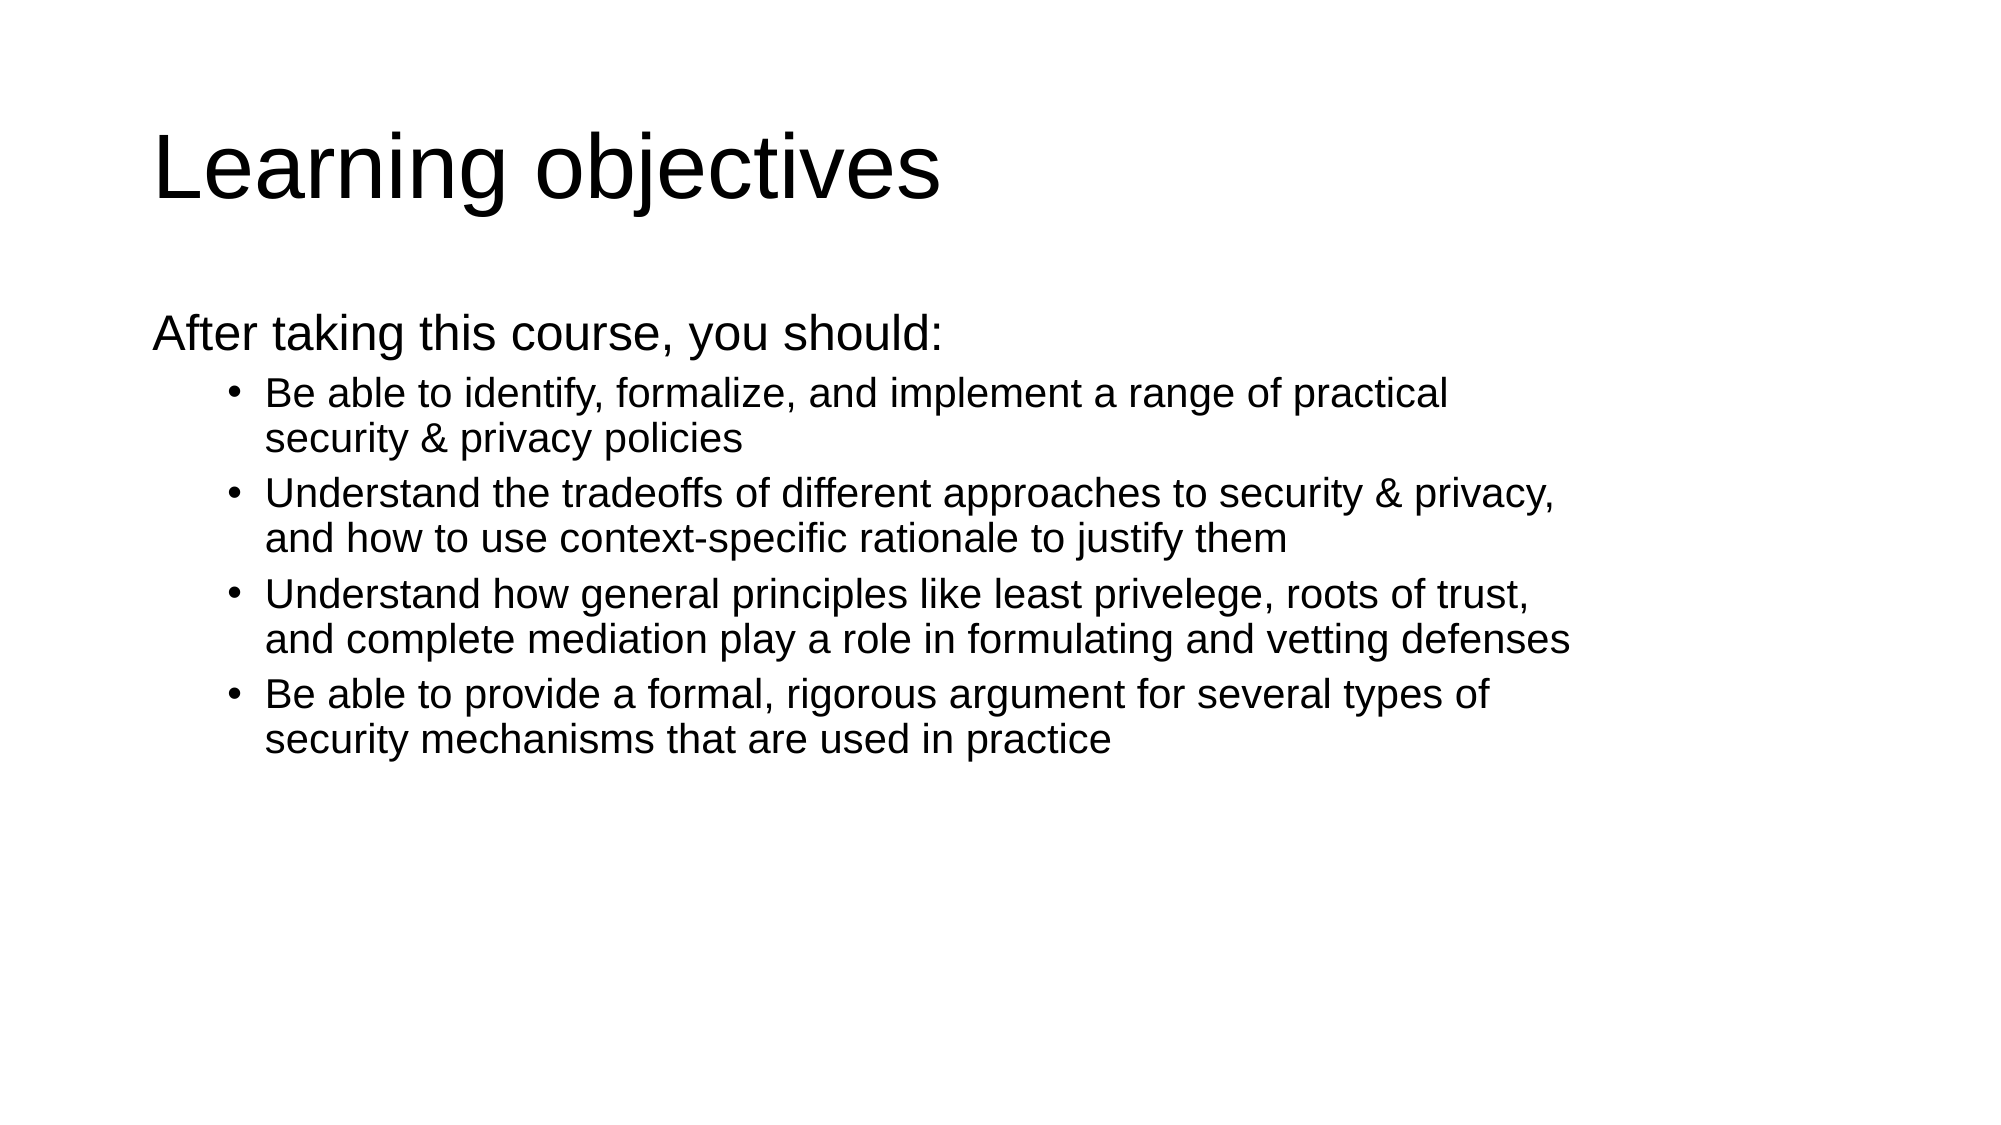

# Learning objectives
After taking this course, you should:
Be able to identify, formalize, and implement a range of practical security & privacy policies
Understand the tradeoffs of different approaches to security & privacy, and how to use context-specific rationale to justify them
Understand how general principles like least privelege, roots of trust, and complete mediation play a role in formulating and vetting defenses
Be able to provide a formal, rigorous argument for several types of security mechanisms that are used in practice